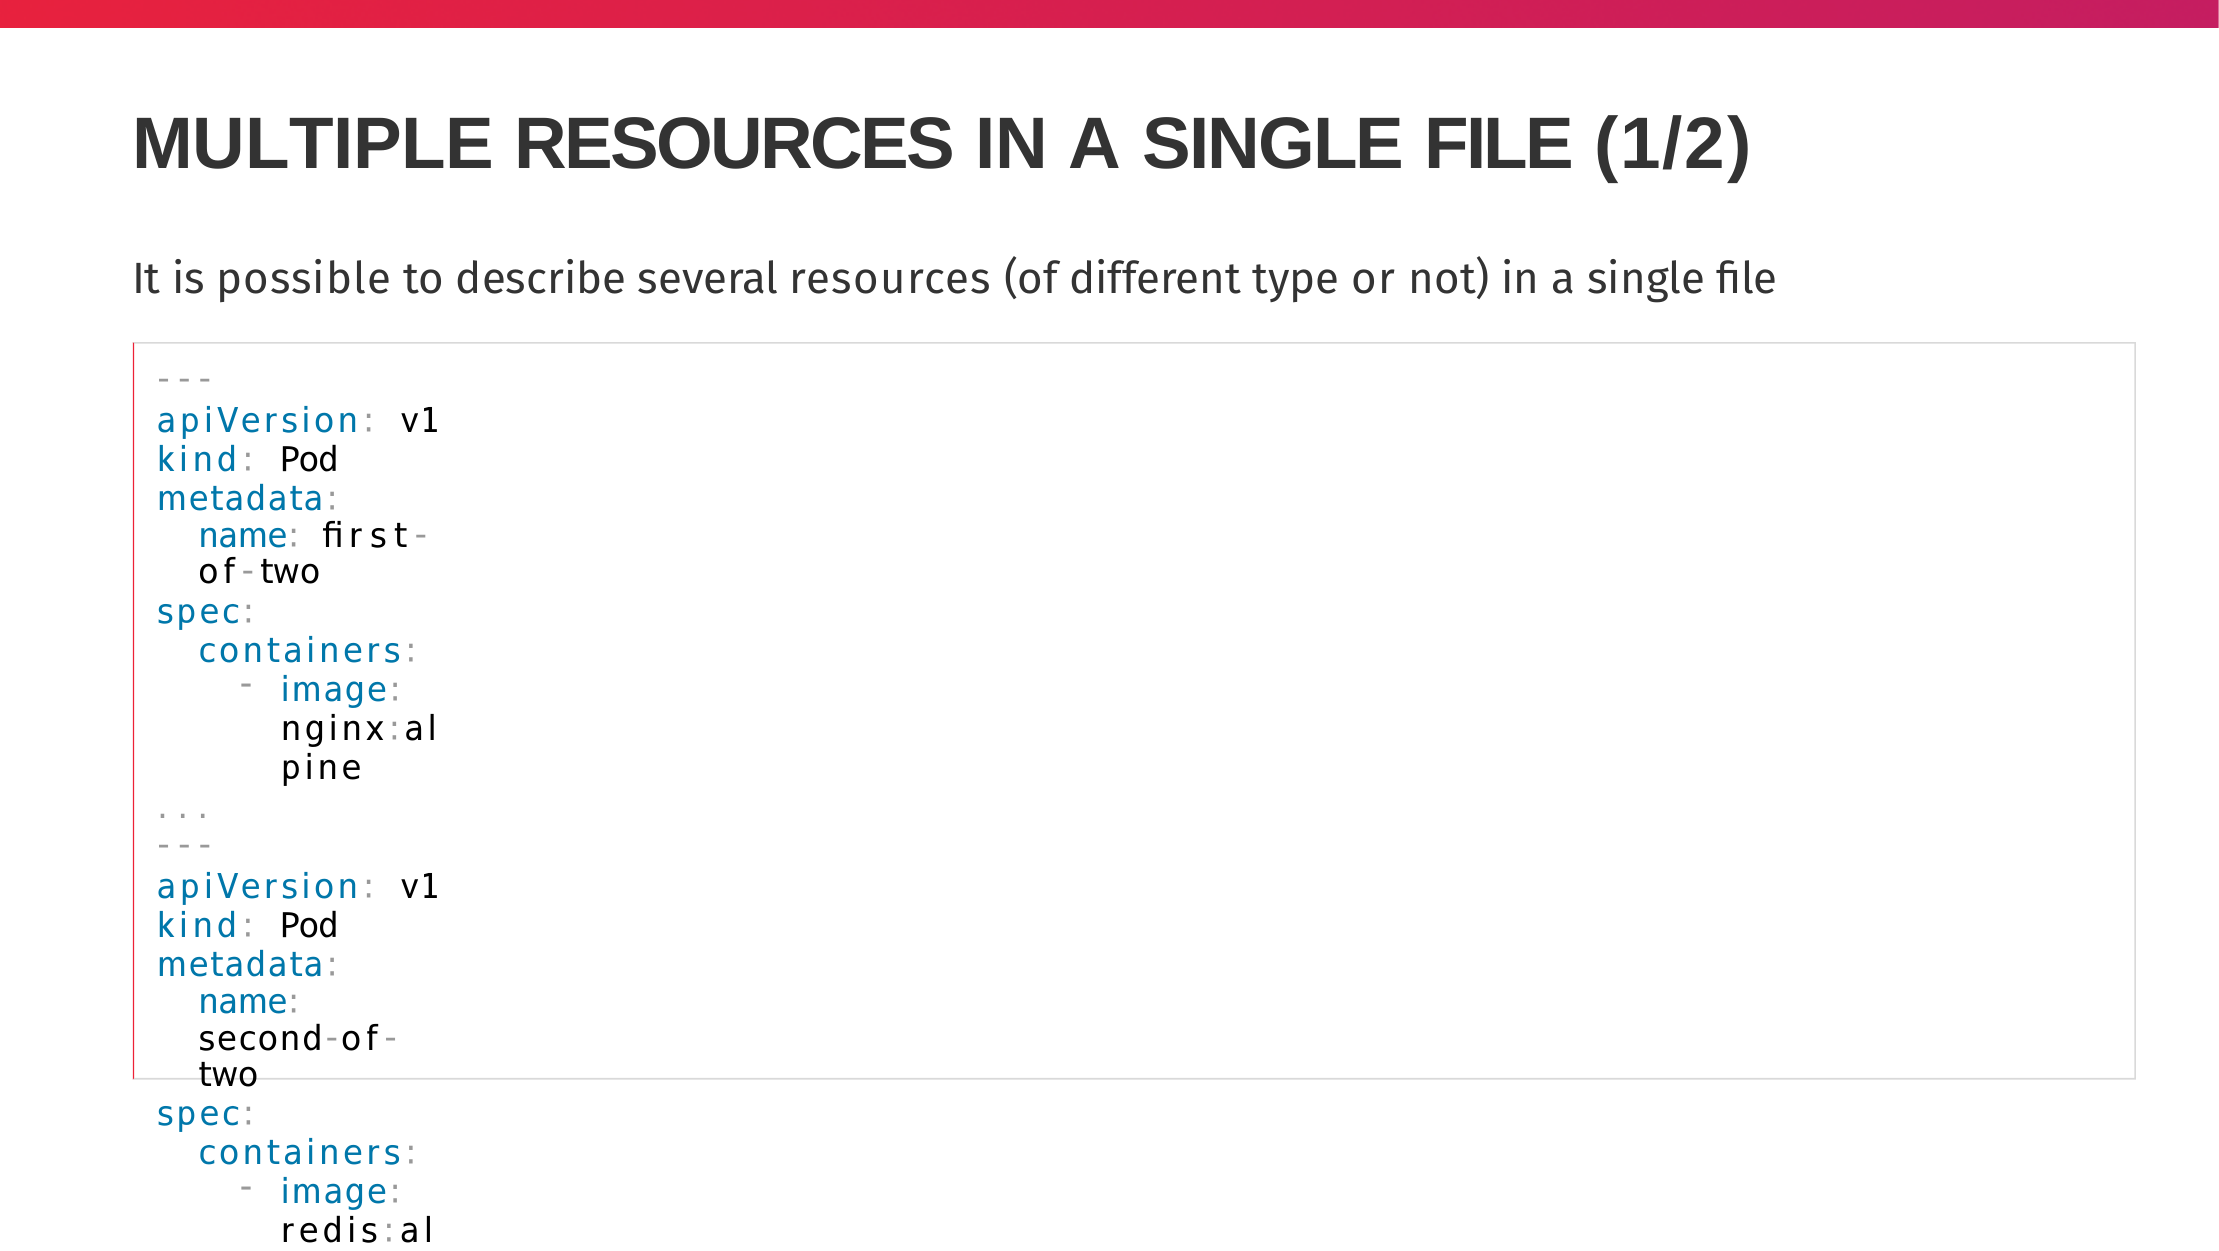

# MULTIPLE RESOURCES IN A SINGLE FILE (1/2)
It is possible to describe several resources (of different type or not) in a single file

---
apiVersion:  v1 kind: Pod metadata:
name:  first-of-two
spec:
containers:
image: nginx:alpine
...
---
apiVersion:  v1 kind: Pod metadata:
name:  second-of-two
spec:
containers:
image: redis:alpine
...